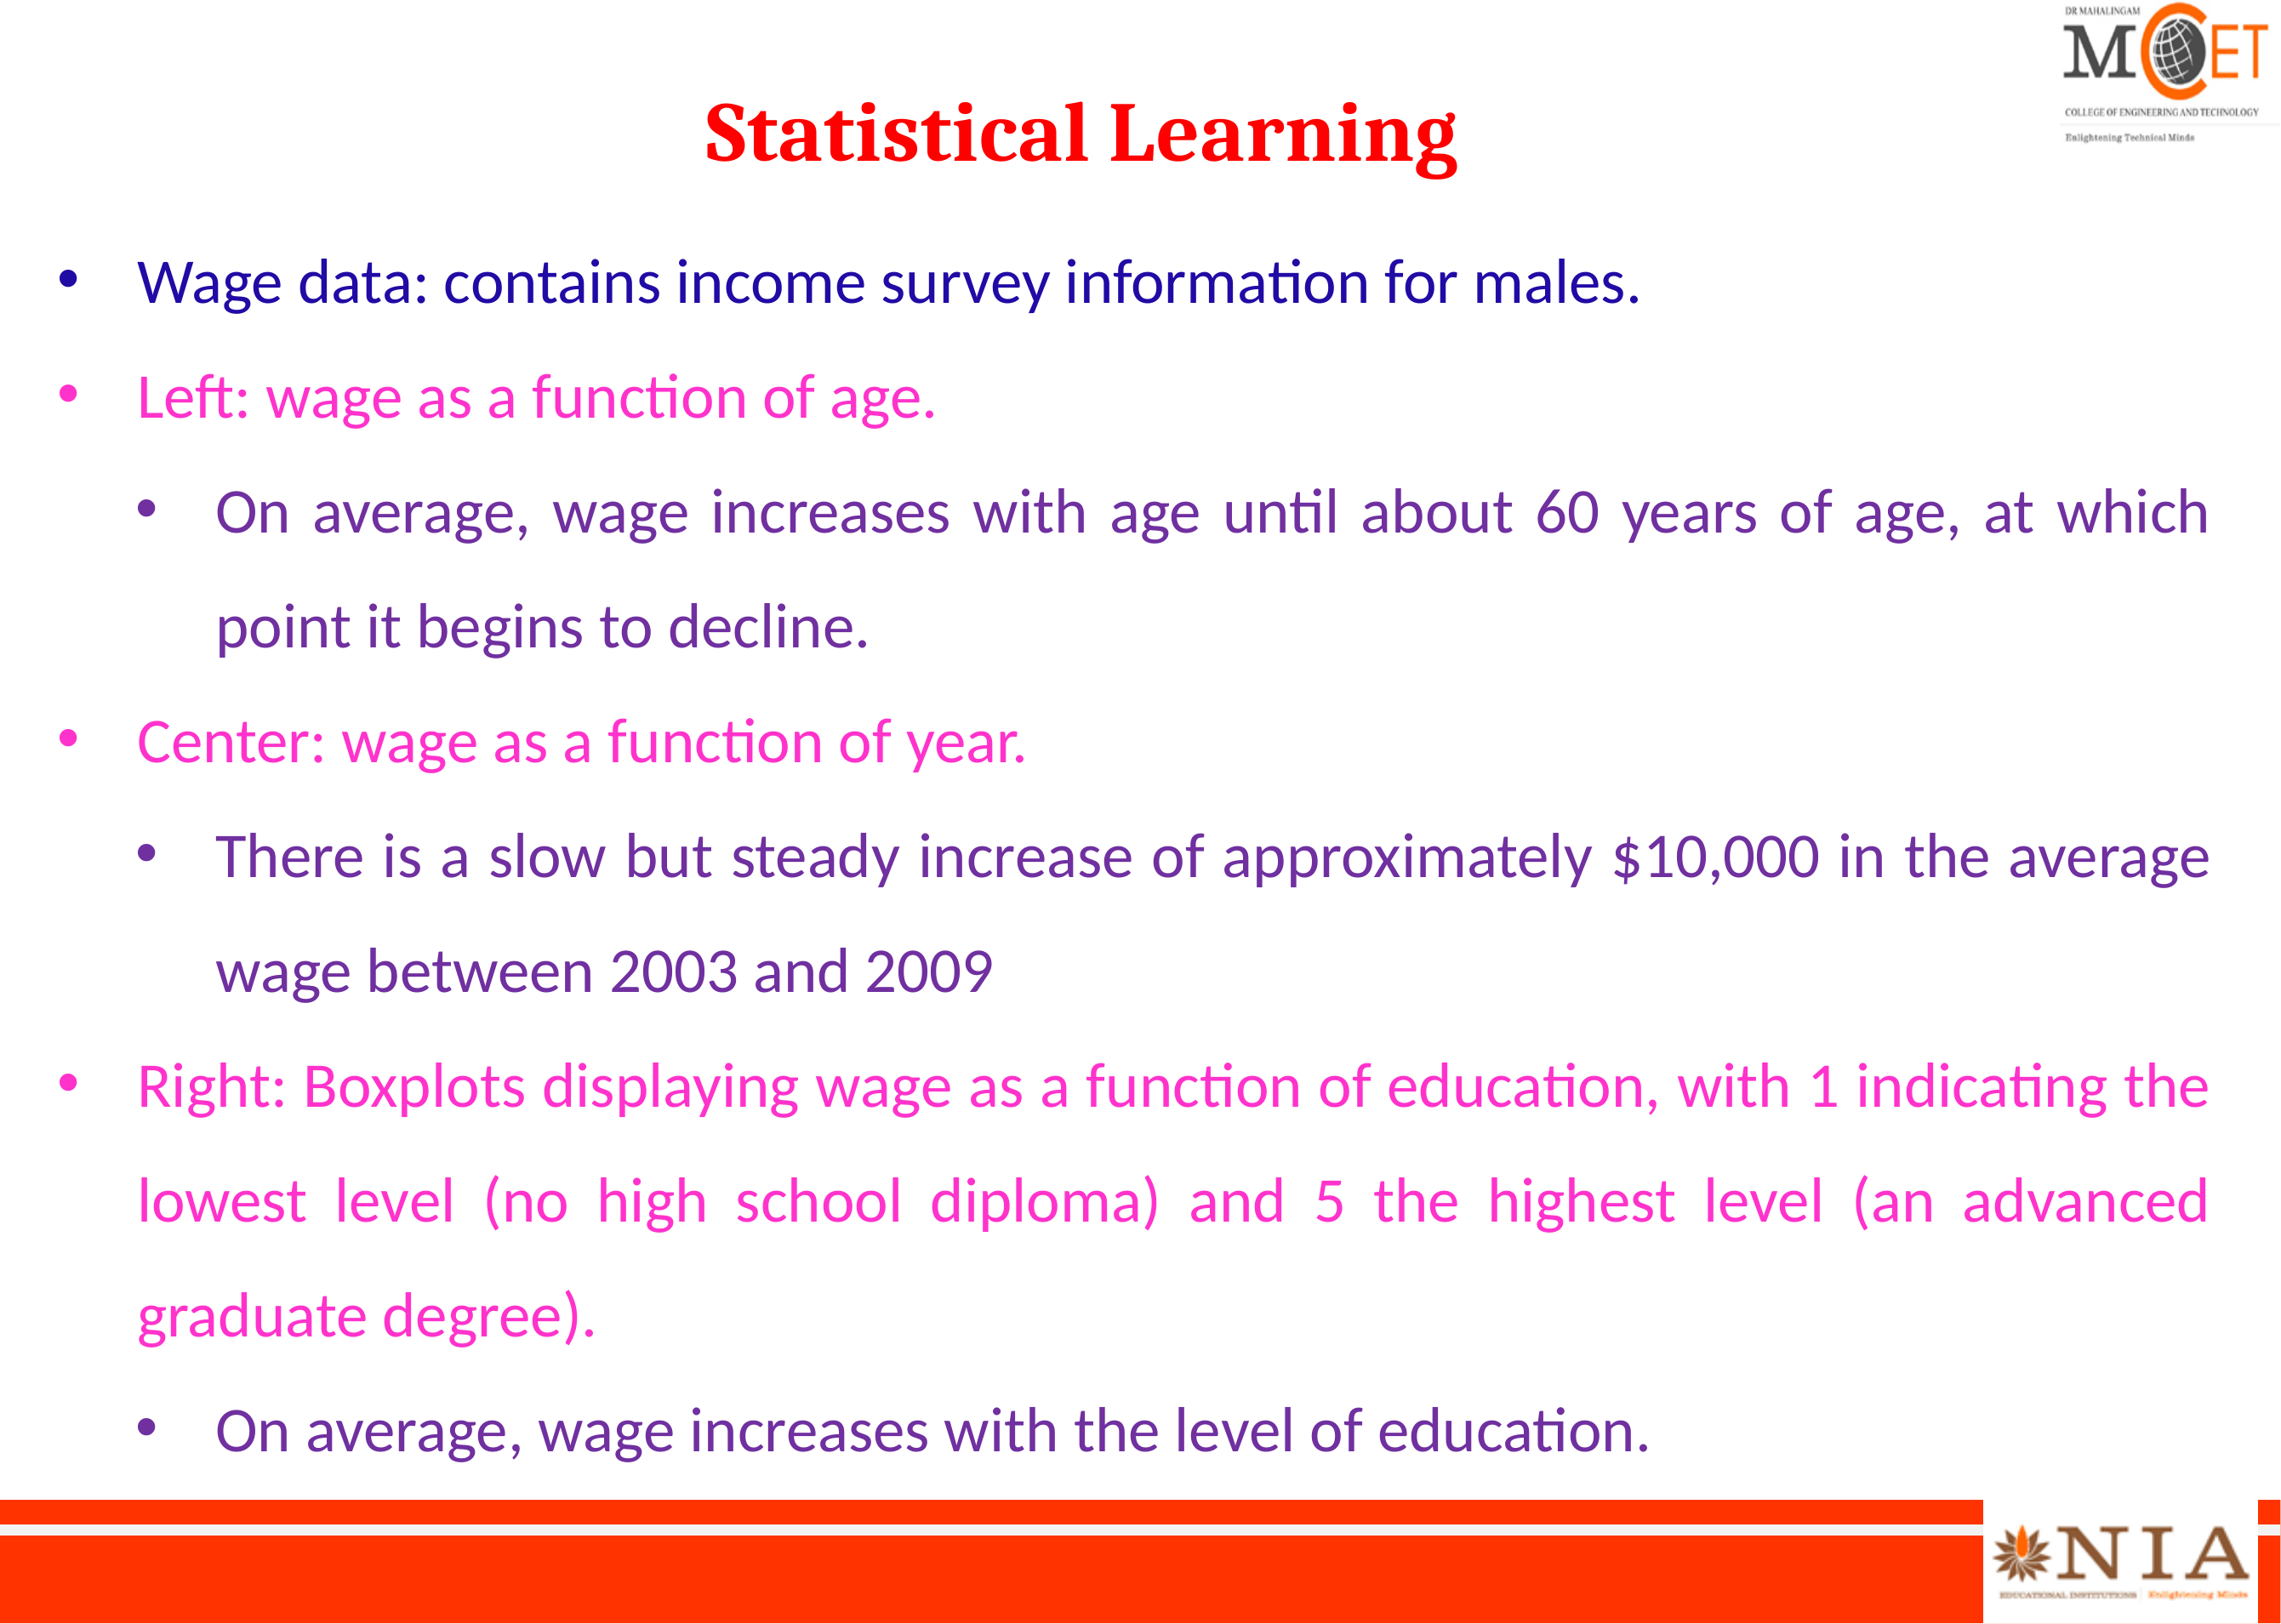

# Statistical Learning
Wage data: contains income survey information for males.
Left: wage as a function of age.
On average, wage increases with age until about 60 years of age, at which point it begins to decline.
Center: wage as a function of year.
There is a slow but steady increase of approximately $10,000 in the average wage between 2003 and 2009
Right: Boxplots displaying wage as a function of education, with 1 indicating the lowest level (no high school diploma) and 5 the highest level (an advanced graduate degree).
On average, wage increases with the level of education.